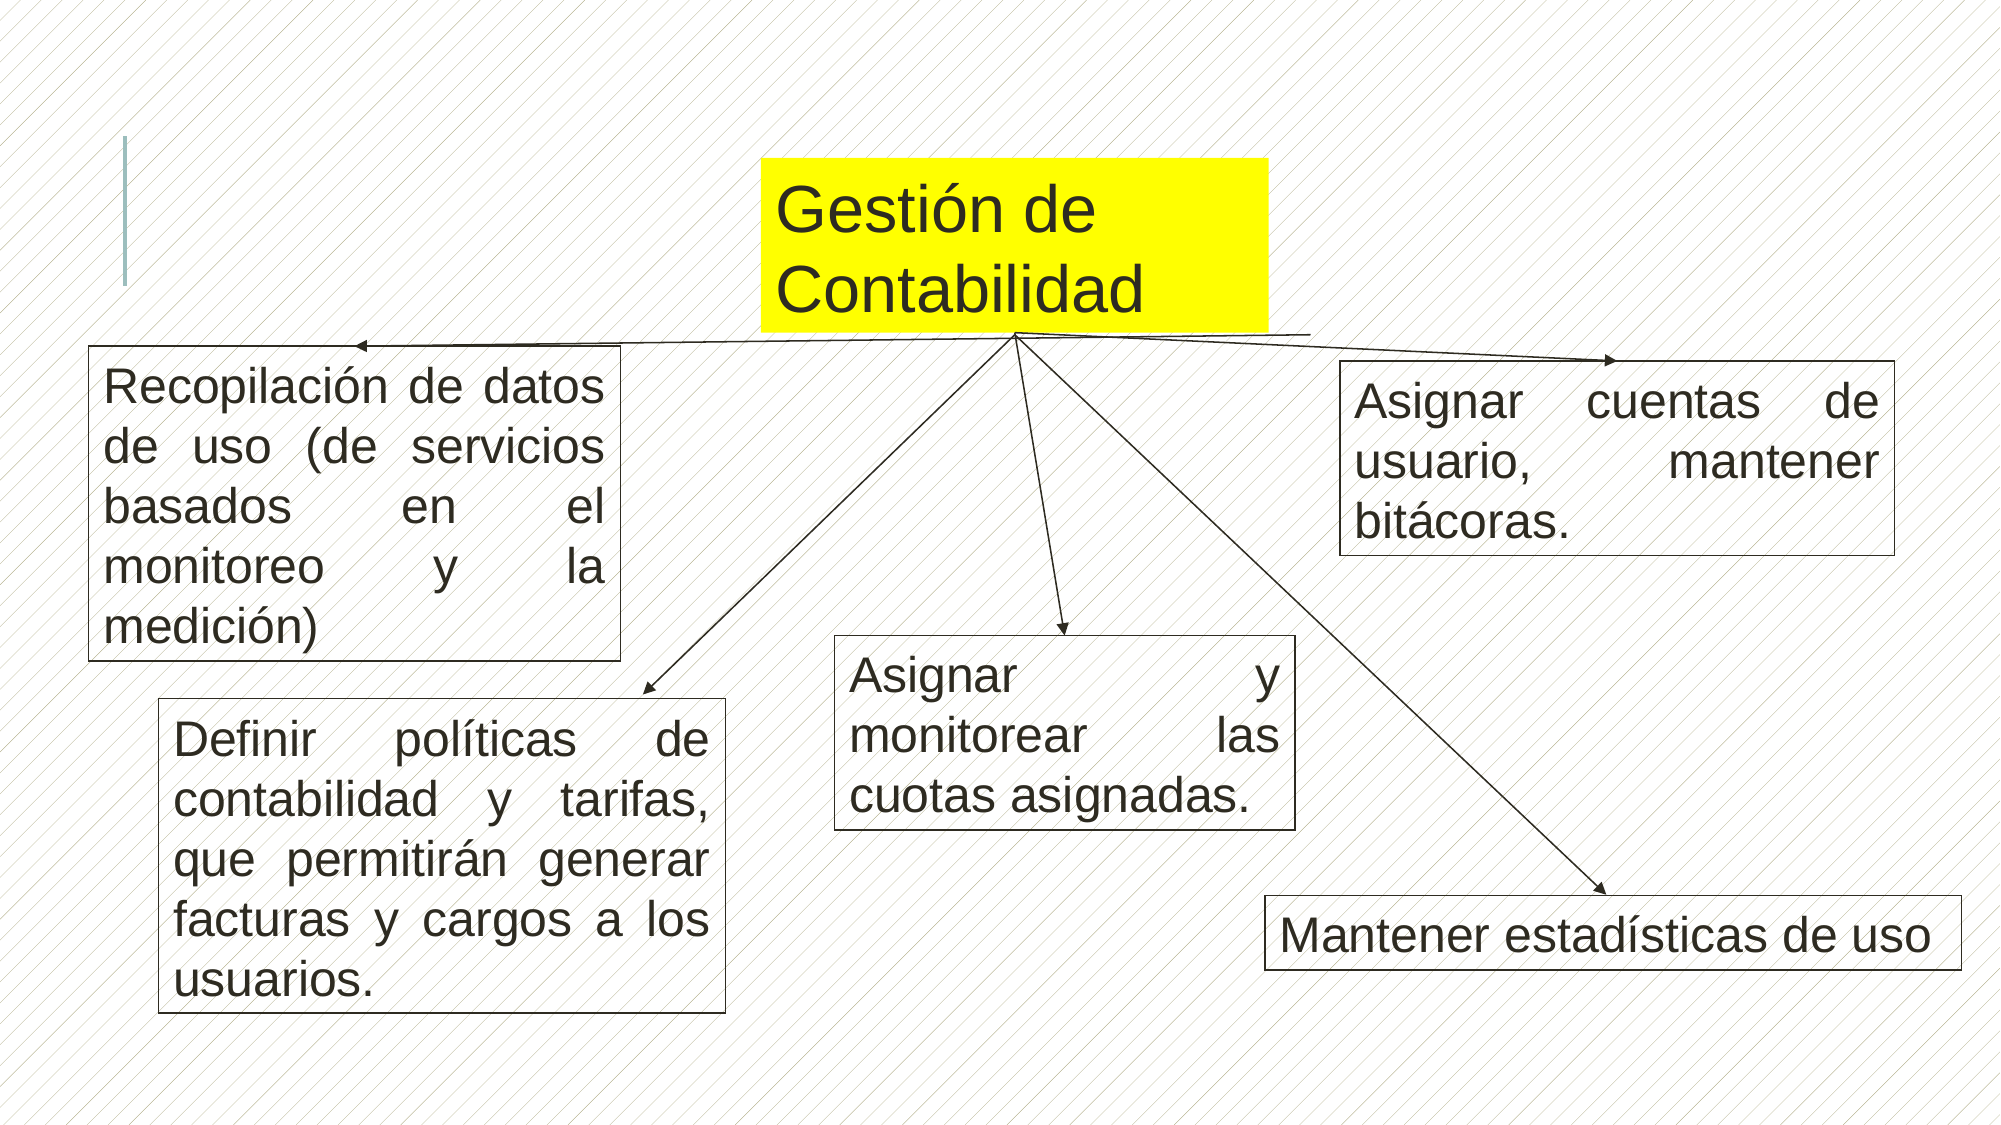

Gestión de Contabilidad

Asignar cuentas de usuario, mantener bitácoras.
Recopilación de datos de uso (de servicios basados en el monitoreo y la medición)
Asignar y monitorear las cuotas asignadas.
Definir políticas de contabilidad y tarifas, que permitirán generar facturas y cargos a los usuarios.
Mantener estadísticas de uso